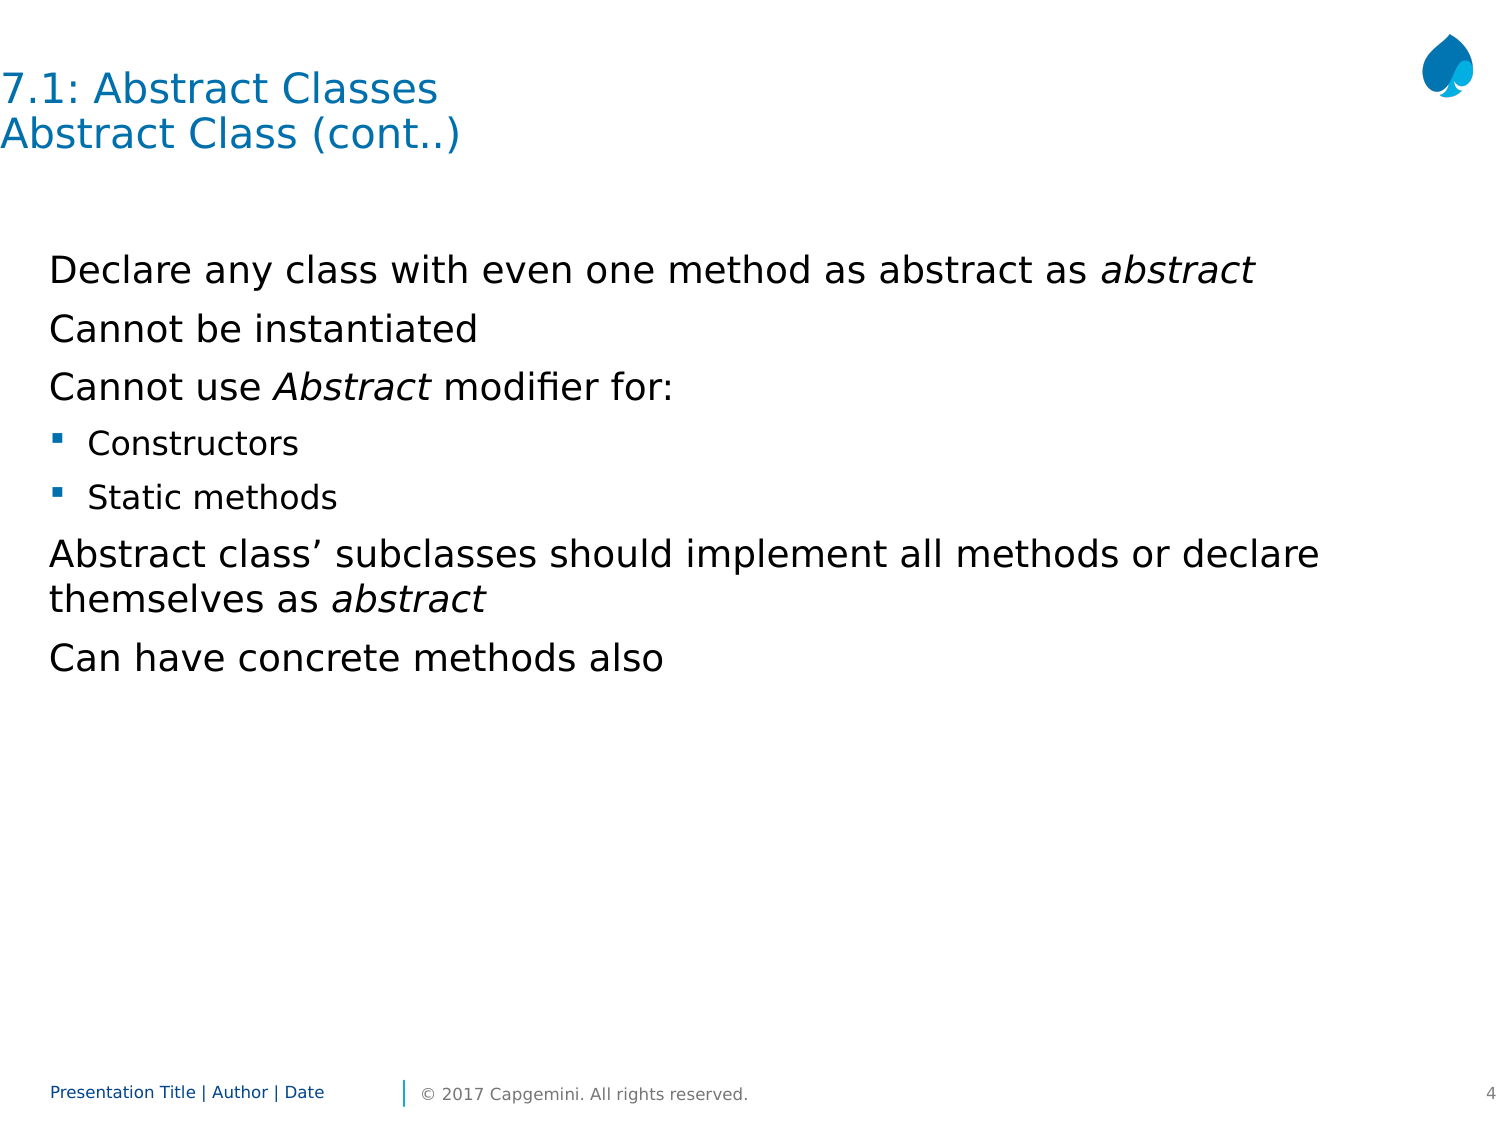

7.1: Abstract Classes
Abstract Class (cont..)
Declare any class with even one method as abstract as abstract
Cannot be instantiated
Cannot use Abstract modifier for:
Constructors
Static methods
Abstract class’ subclasses should implement all methods or declare themselves as abstract
Can have concrete methods also